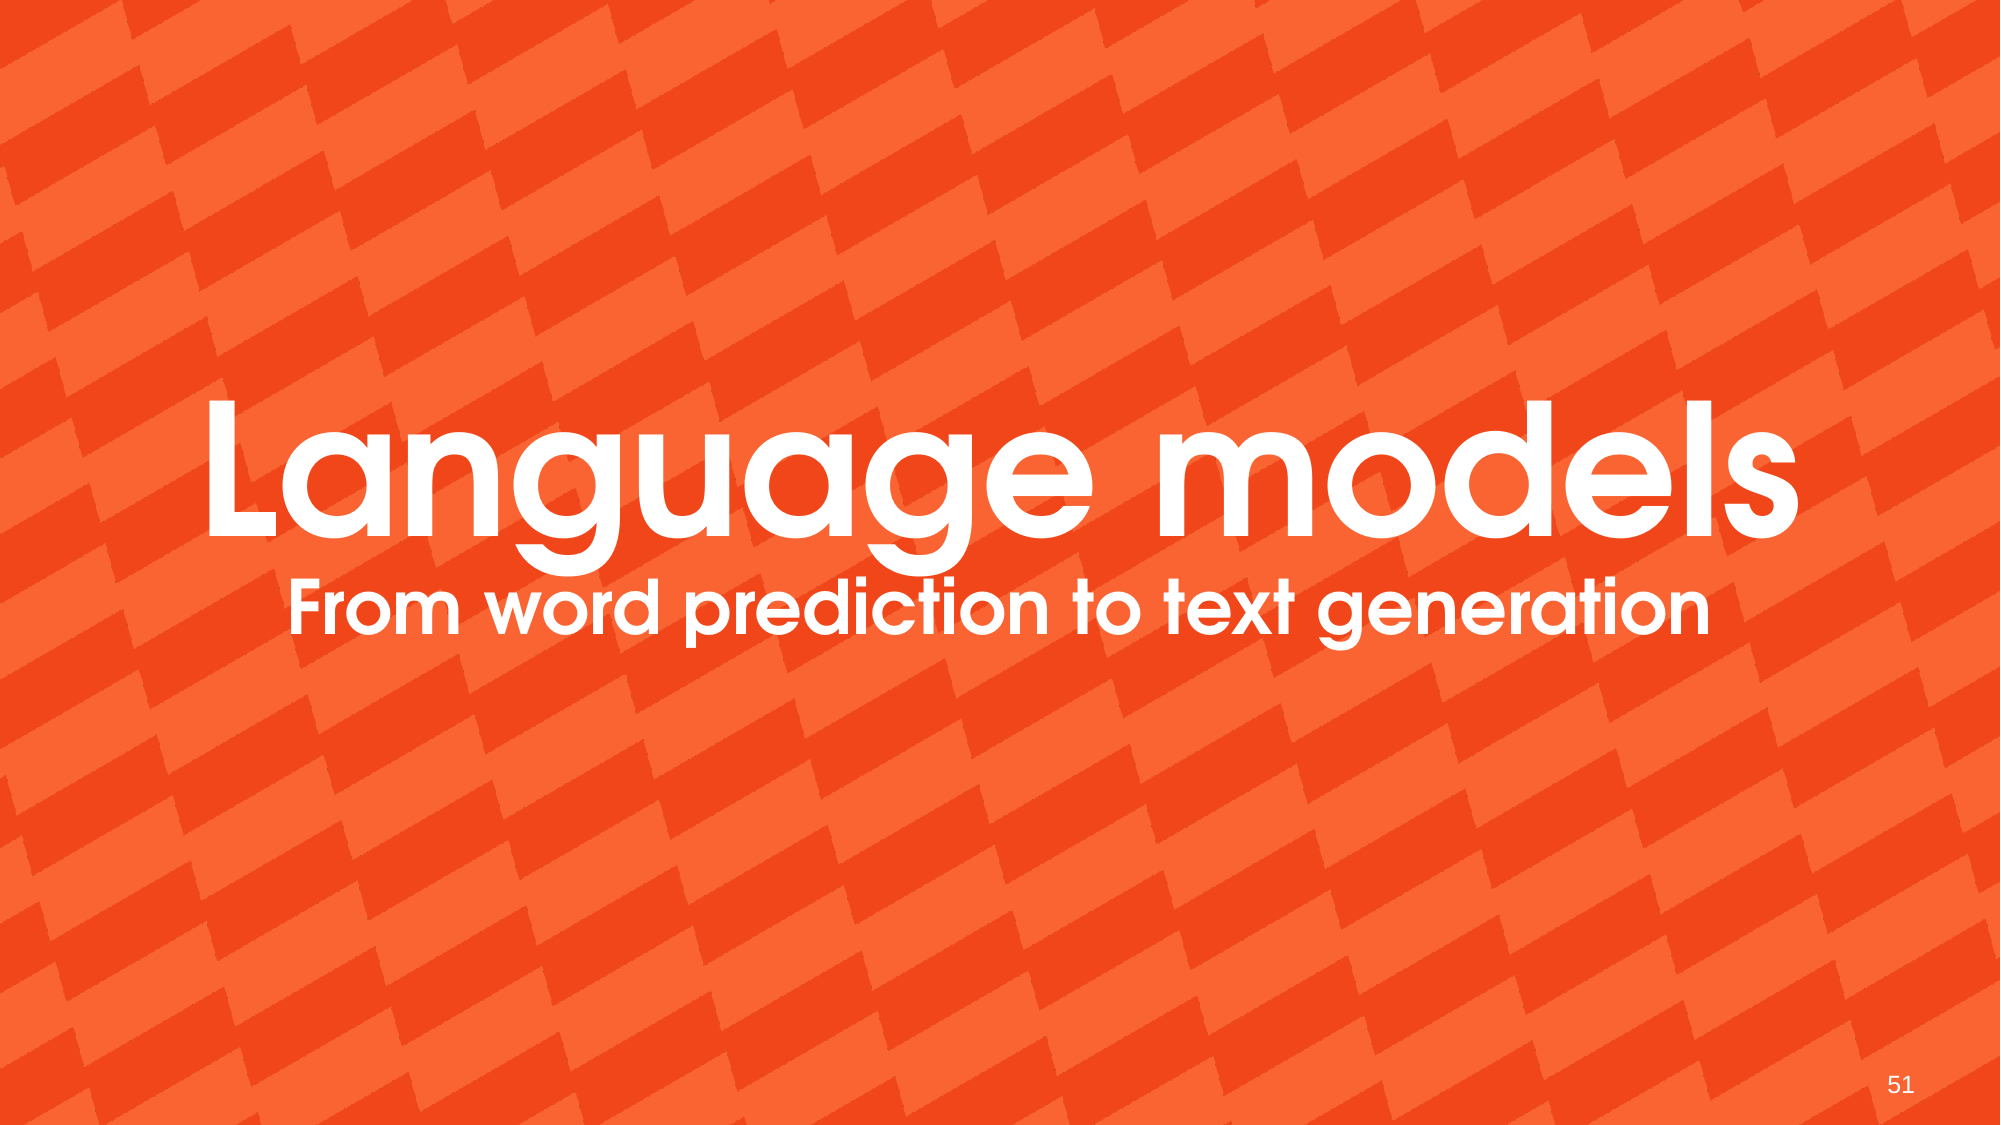

Language models
From word prediction to text generation

51